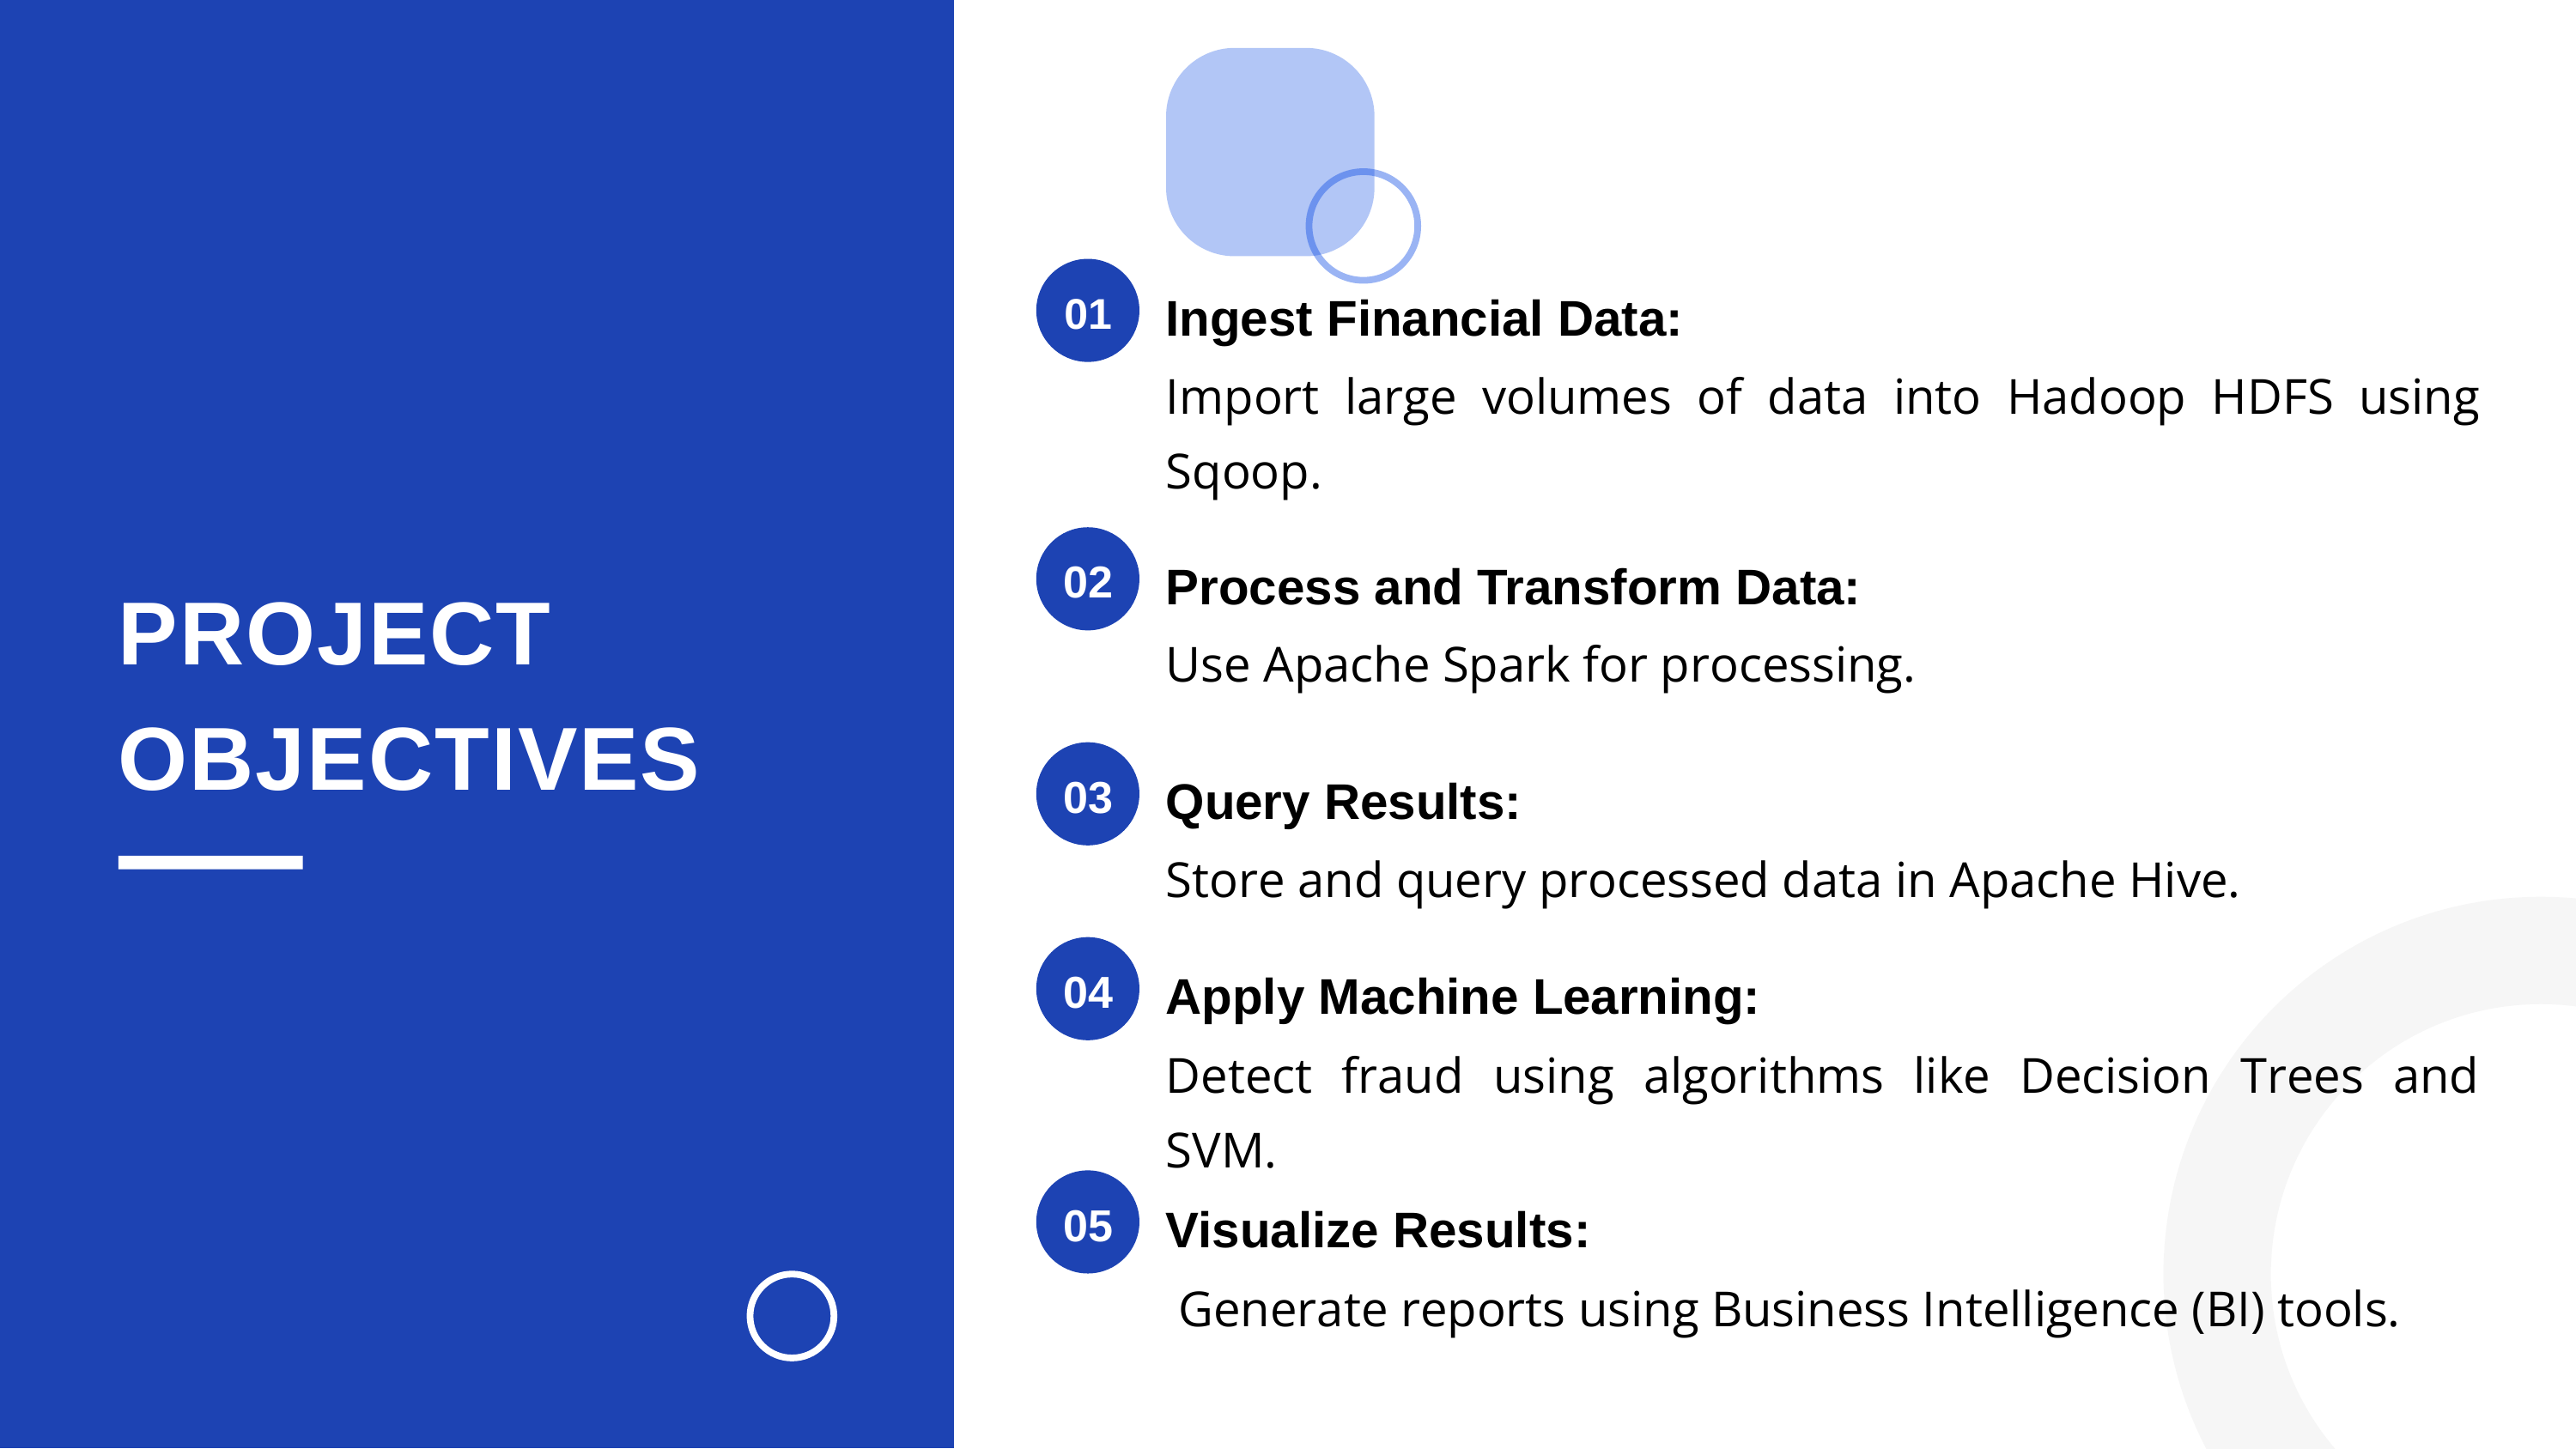

01
Ingest Financial Data:
Import large volumes of data into Hadoop HDFS using Sqoop.

02
Process and Transform Data:
PROJECT OBJECTIVES
Use Apache Spark for processing.

03
Query Results:
Store and query processed data in Apache Hive.

04

Apply Machine Learning:
Detect fraud using algorithms like Decision Trees and SVM.

05
Visualize Results:
 Generate reports using Business Intelligence (BI) tools.